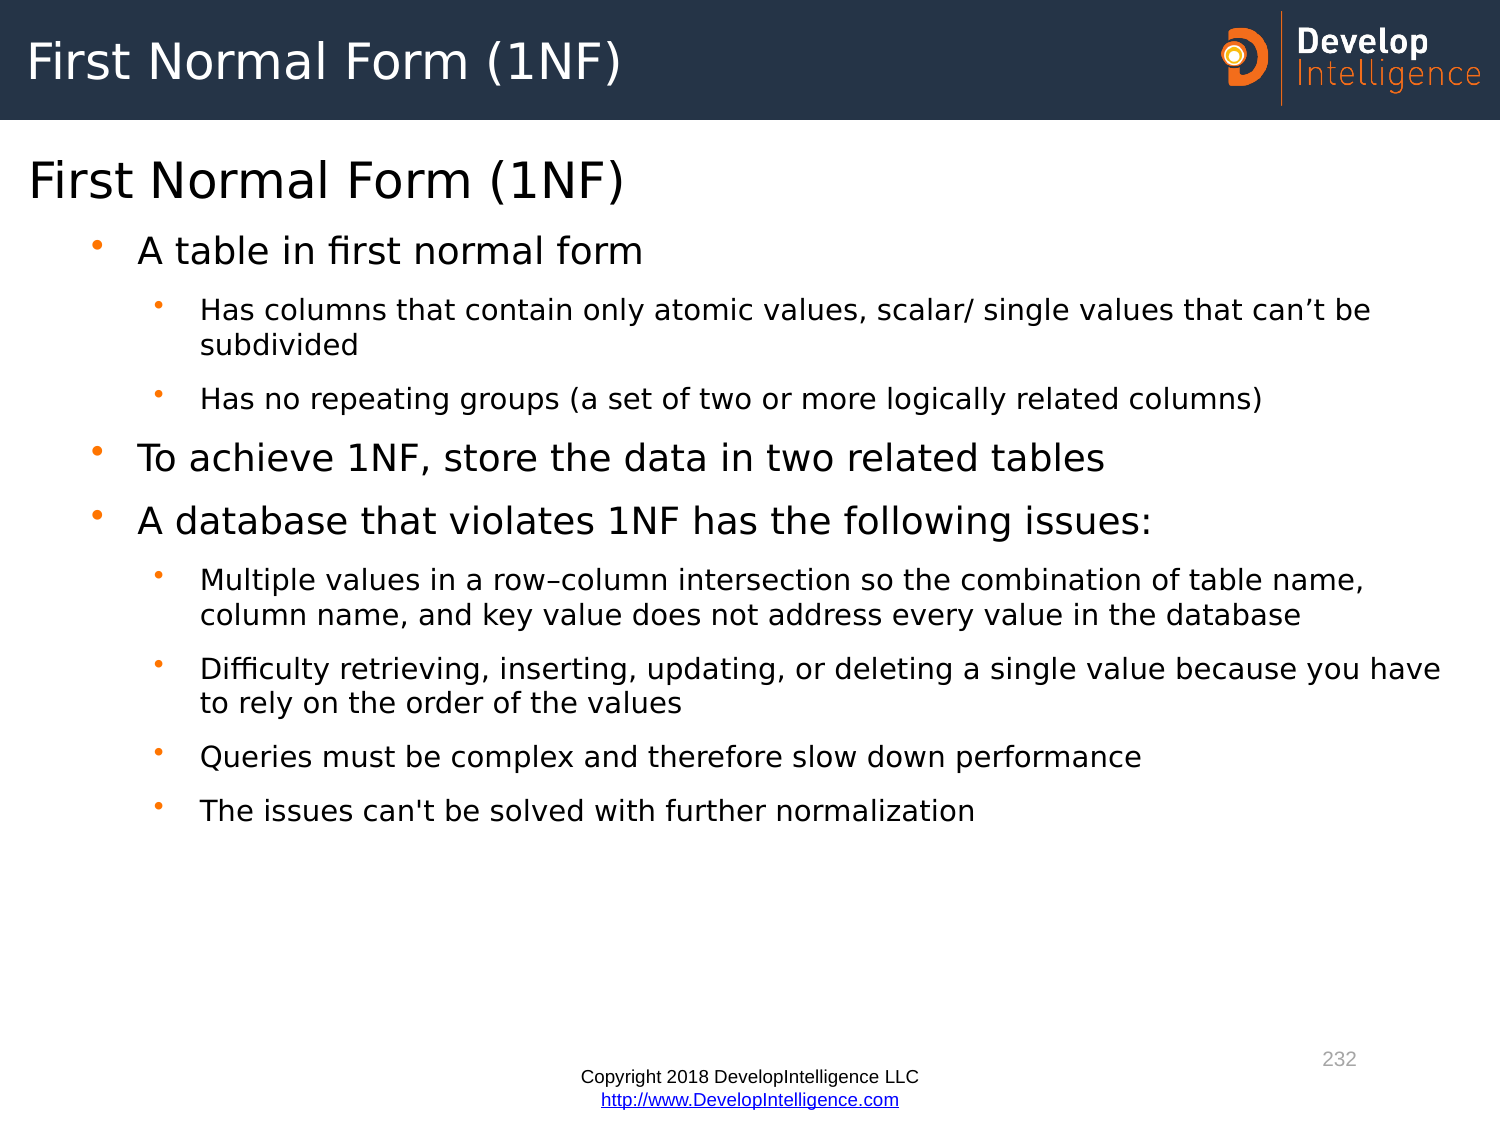

# First Normal Form (1NF)
First Normal Form (1NF)
A table in first normal form
Has columns that contain only atomic values, scalar/ single values that can’t be subdivided
Has no repeating groups (a set of two or more logically related columns)
To achieve 1NF, store the data in two related tables
A database that violates 1NF has the following issues:
Multiple values in a row–column intersection so the combination of table name, column name, and key value does not address every value in the database
Difficulty retrieving, inserting, updating, or deleting a single value because you have to rely on the order of the values
Queries must be complex and therefore slow down performance
The issues can't be solved with further normalization

232